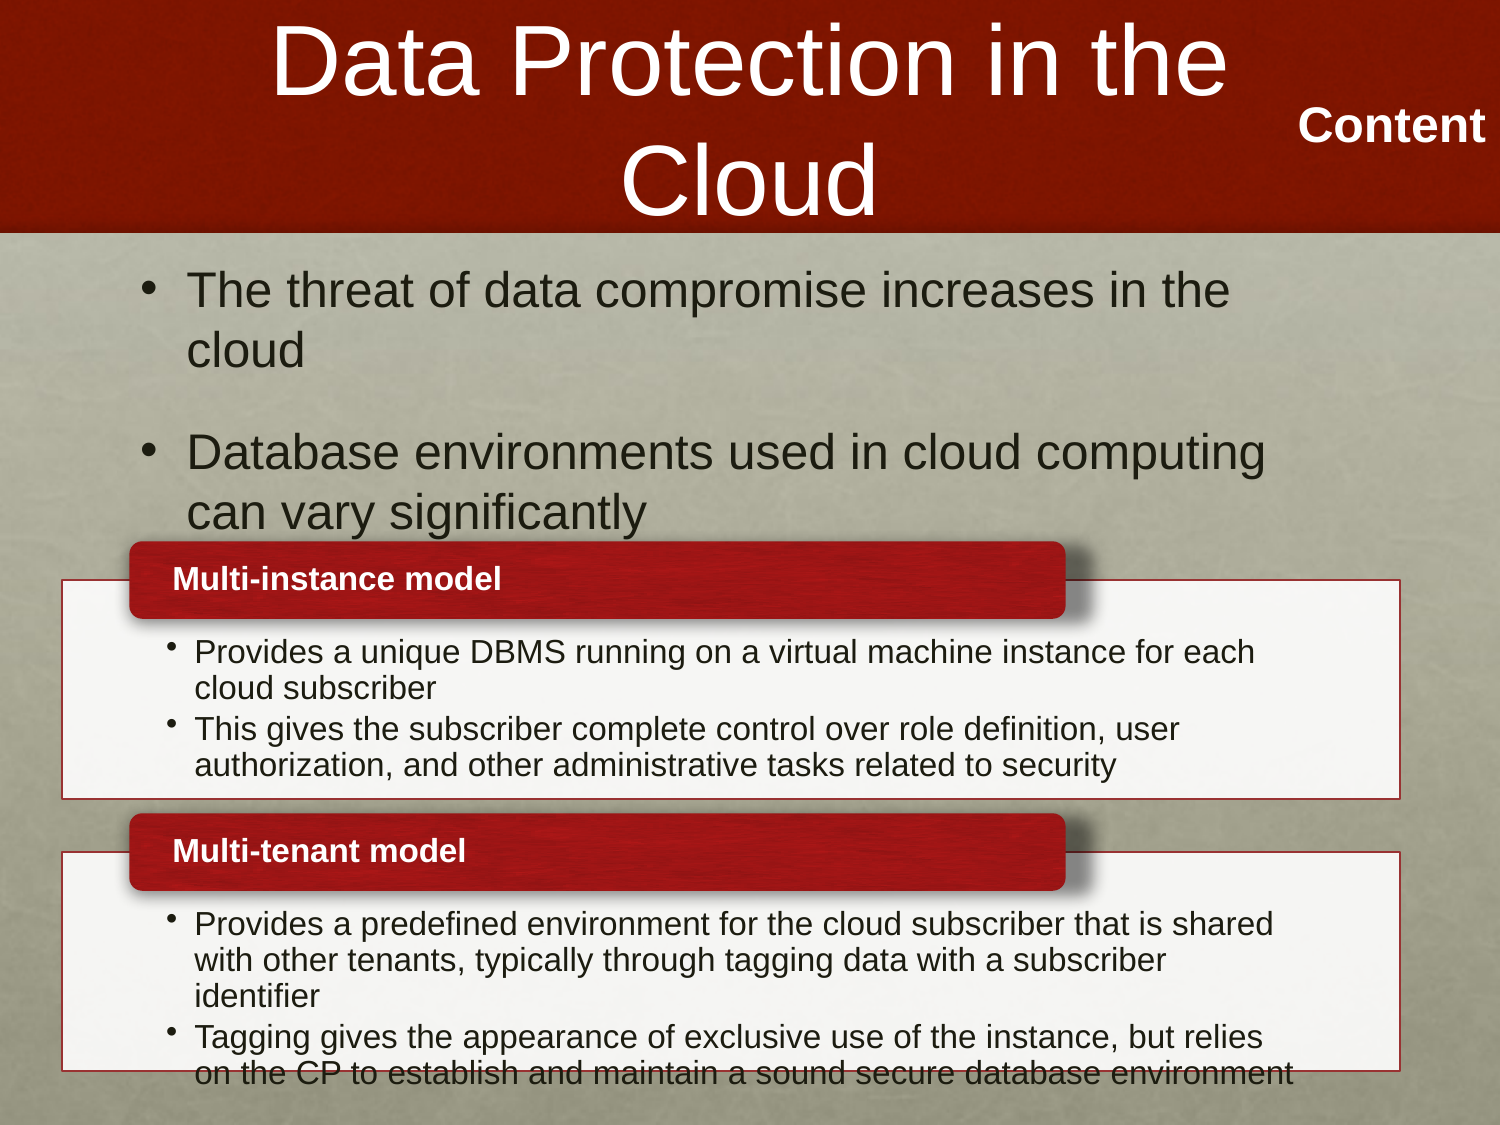

# Data Protection in the Cloud
The threat of data compromise increases in the cloud
Database environments used in cloud computing can vary significantly
Provides a unique DBMS running on a virtual machine instance for each cloud subscriber
This gives the subscriber complete control over role definition, user authorization, and other administrative tasks related to security
Multi-instance model
Provides a predefined environment for the cloud subscriber that is shared with other tenants, typically through tagging data with a subscriber identifier
Tagging gives the appearance of exclusive use of the instance, but relies on the CP to establish and maintain a sound secure database environment
Multi-tenant model